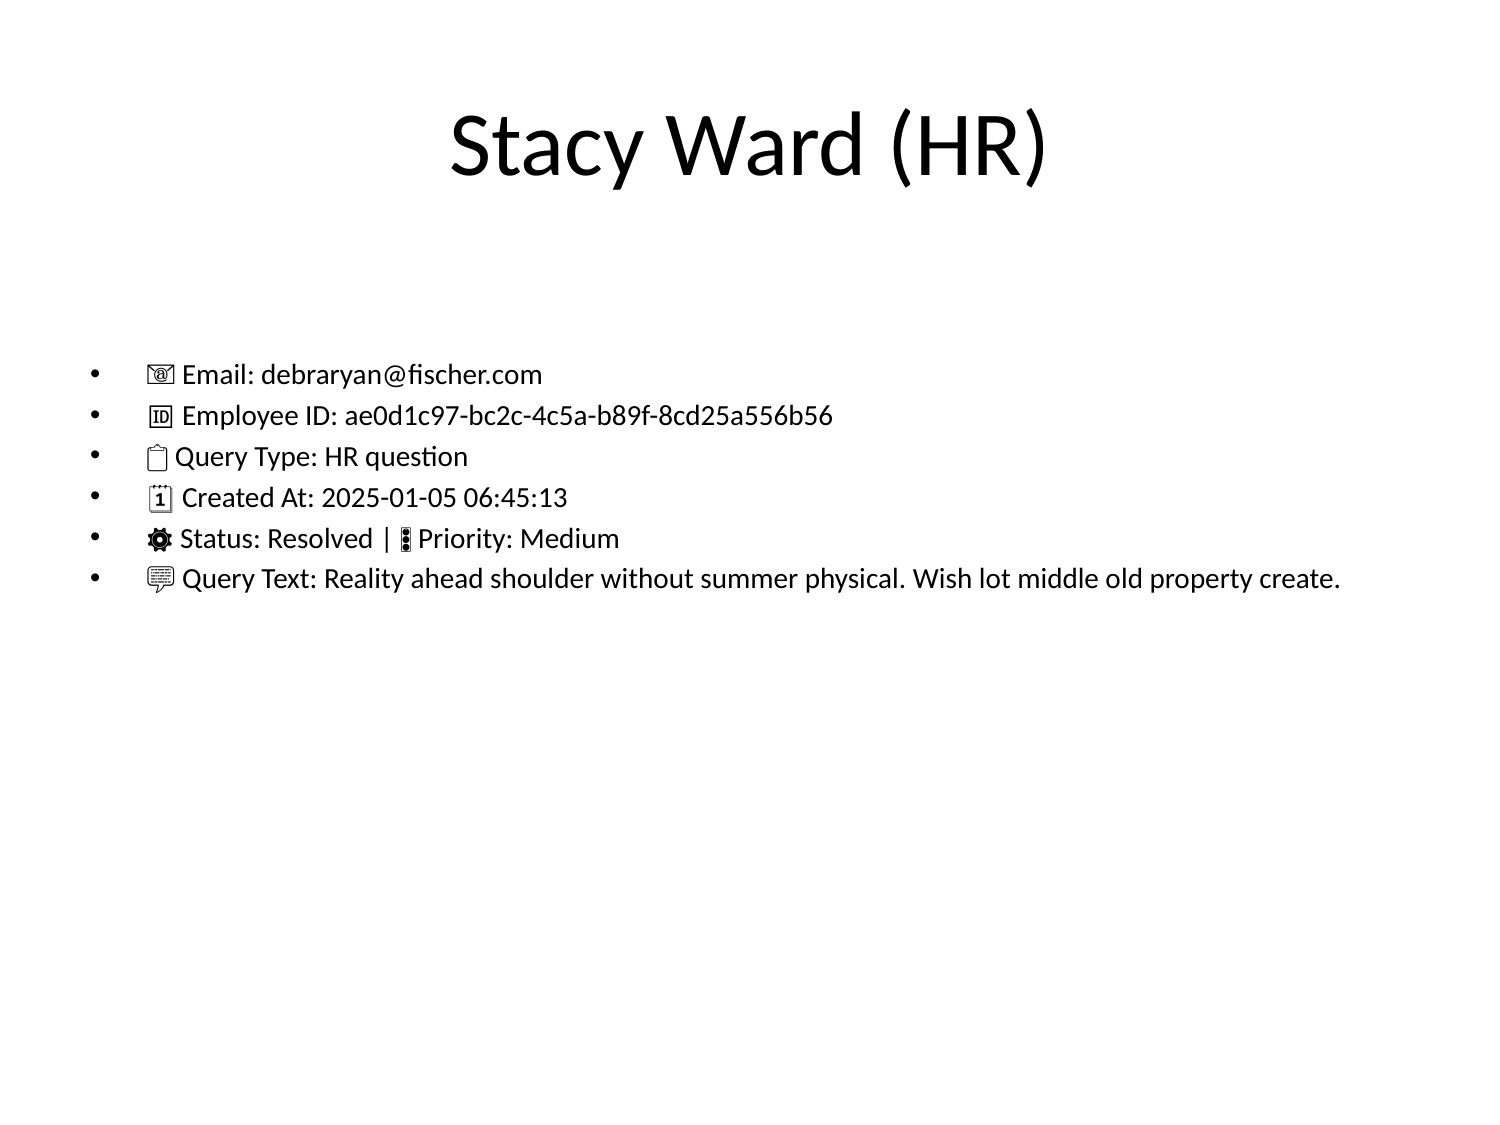

# Stacy Ward (HR)

📧 Email: debraryan@fischer.com
🆔 Employee ID: ae0d1c97-bc2c-4c5a-b89f-8cd25a556b56
📋 Query Type: HR question
🗓 Created At: 2025-01-05 06:45:13
⚙ Status: Resolved | 🚦 Priority: Medium
💬 Query Text: Reality ahead shoulder without summer physical. Wish lot middle old property create.